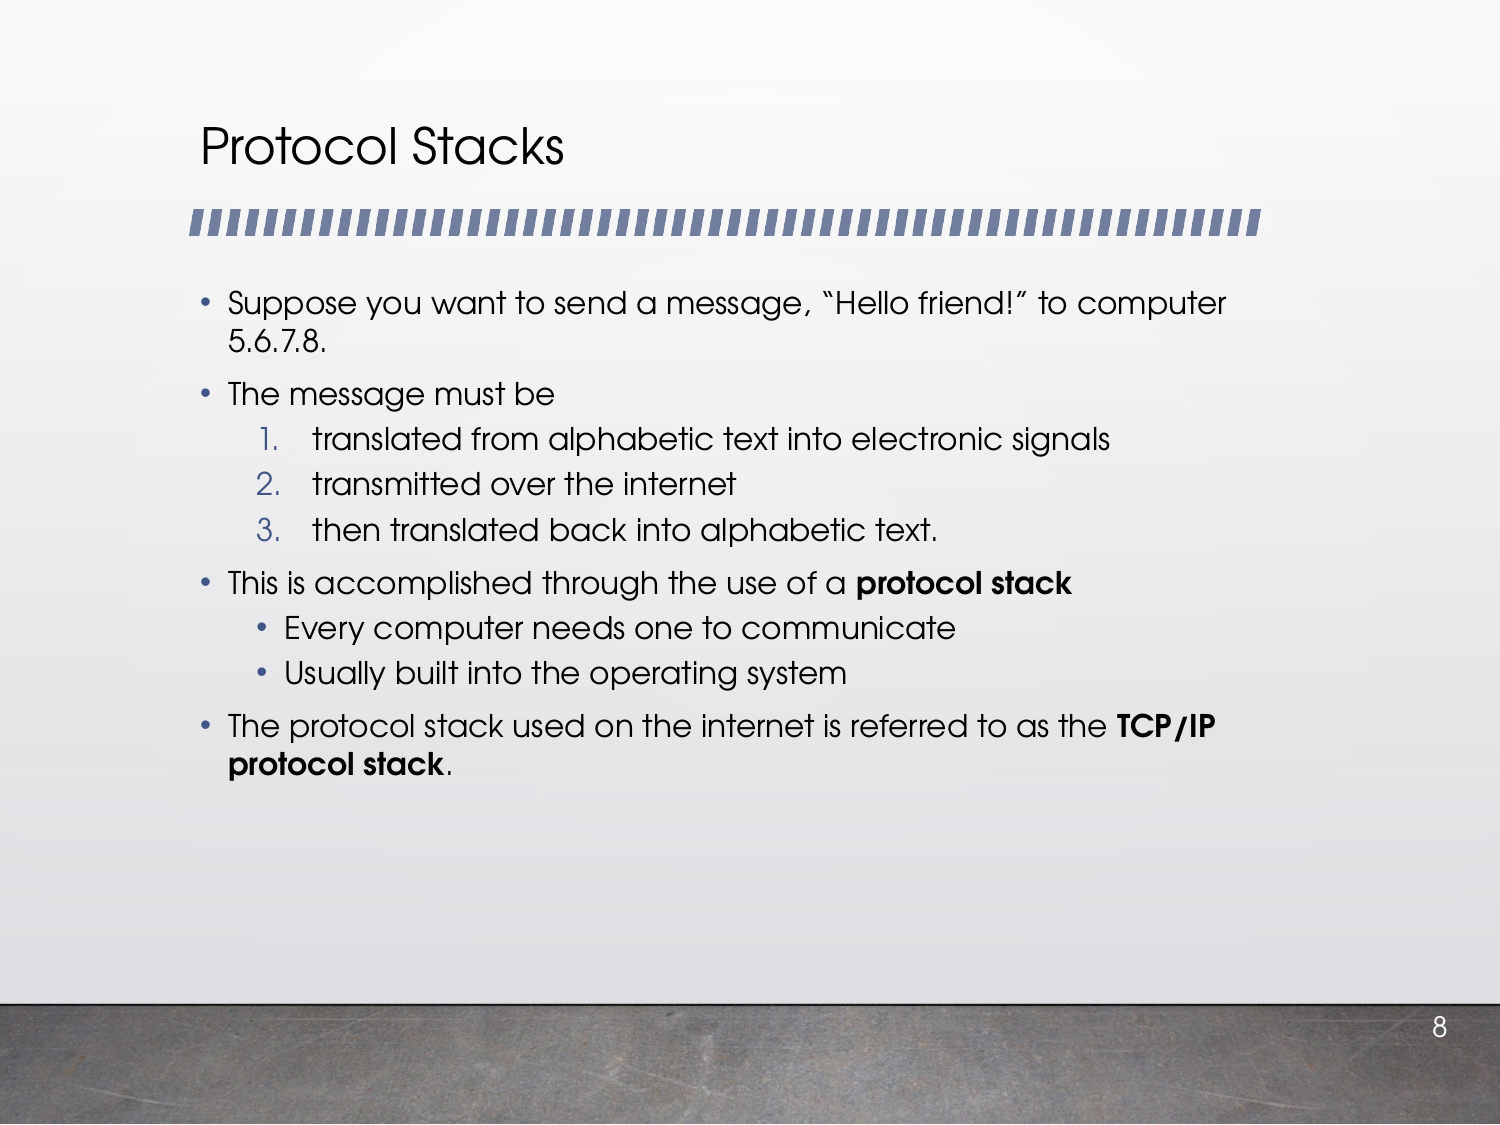

# Protocol Stacks
Suppose you want to send a message, “Hello friend!” to computer 5.6.7.8.
The message must be
translated from alphabetic text into electronic signals
transmitted over the internet
then translated back into alphabetic text.
This is accomplished through the use of a protocol stack
Every computer needs one to communicate
Usually built into the operating system
The protocol stack used on the internet is referred to as the TCP/IP protocol stack.